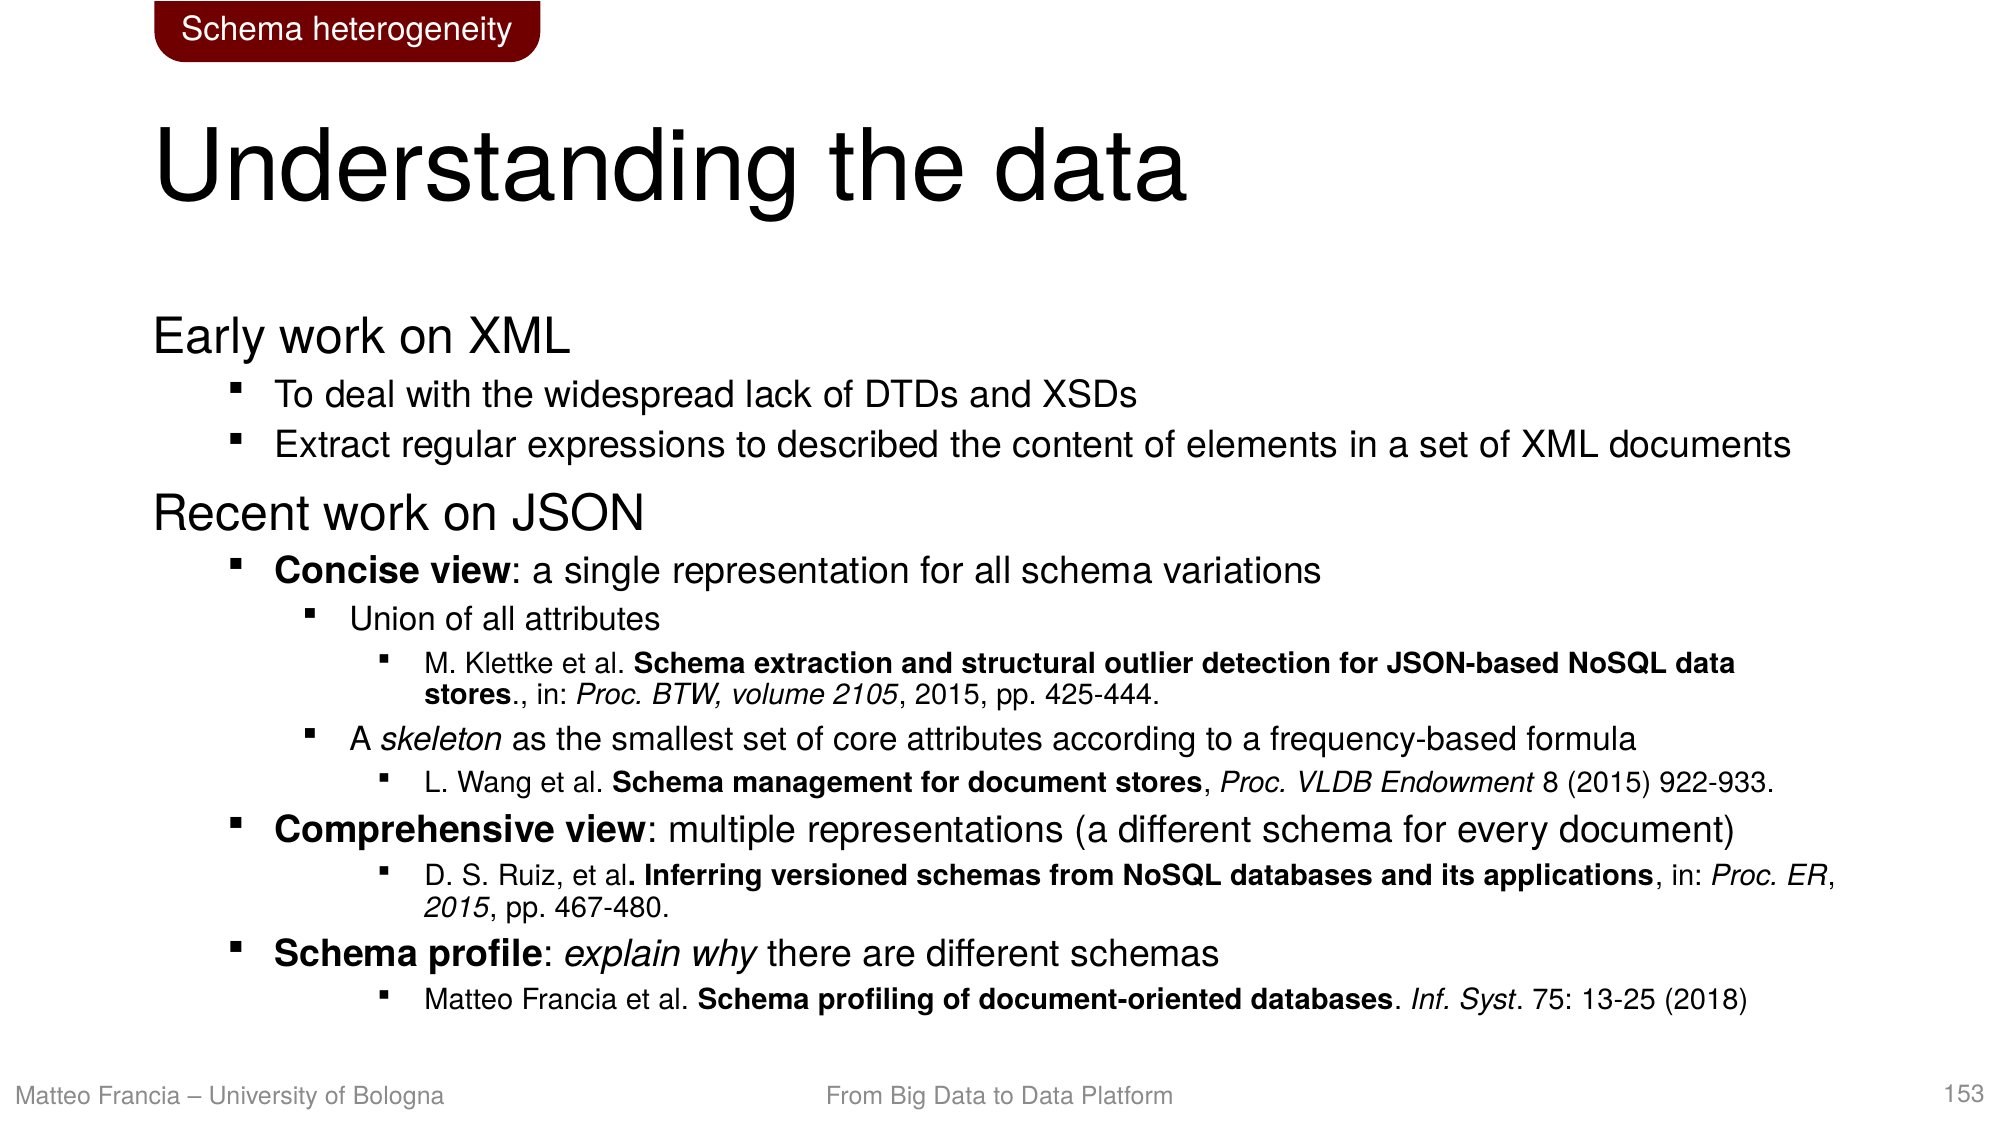

Schema heterogeneity
# Understanding the data
Early work on XML
To deal with the widespread lack of DTDs and XSDs
Extract regular expressions to described the content of elements in a set of XML documents
Recent work on JSON
Concise view: a single representation for all schema variations
Union of all attributes
M. Klettke et al. Schema extraction and structural outlier detection for JSON-based NoSQL data stores., in: Proc. BTW, volume 2105, 2015, pp. 425-444.
A skeleton as the smallest set of core attributes according to a frequency-based formula
L. Wang et al. Schema management for document stores, Proc. VLDB Endowment 8 (2015) 922-933.
Comprehensive view: multiple representations (a different schema for every document)
D. S. Ruiz, et al. Inferring versioned schemas from NoSQL databases and its applications, in: Proc. ER, 2015, pp. 467-480.
Schema profile: explain why there are different schemas
Matteo Francia et al. Schema profiling of document-oriented databases. Inf. Syst. 75: 13-25 (2018)
153
Matteo Francia – University of Bologna